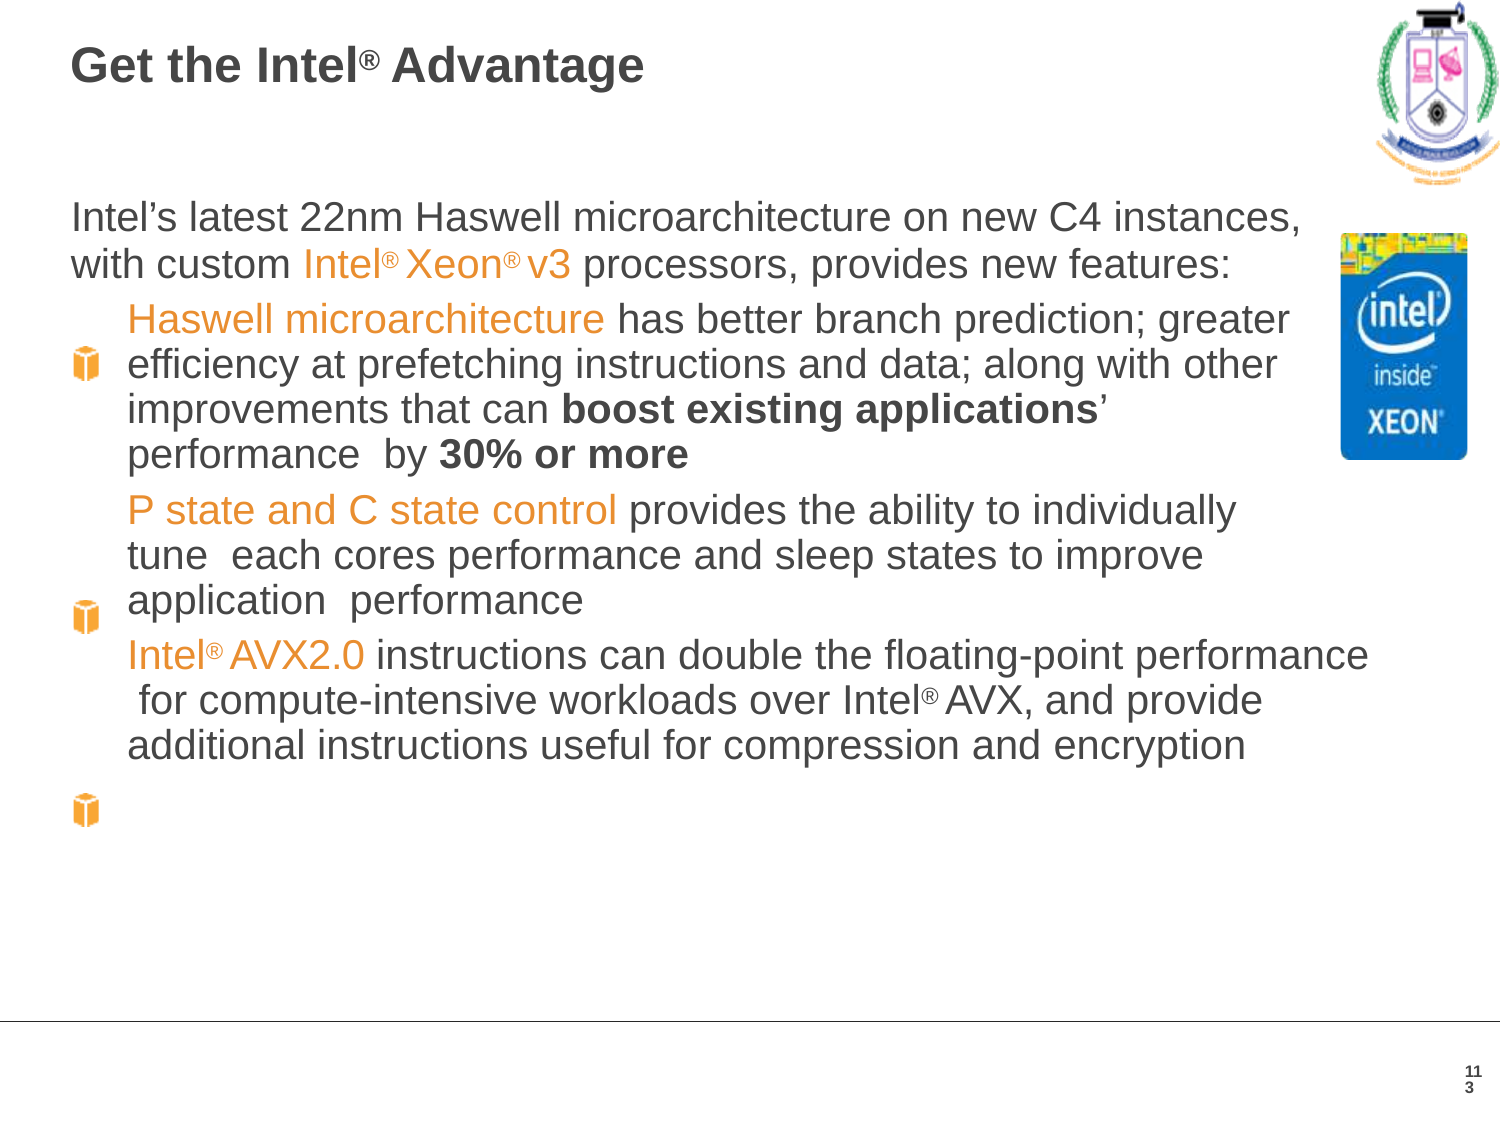

# Get the Intel® Advantage
Intel’s latest 22nm Haswell microarchitecture on new C4 instances,
with custom Intel® Xeon® v3 processors, provides new features:
Haswell microarchitecture has better branch prediction; greater  efficiency at prefetching instructions and data; along with other  improvements that can boost existing applications’ performance  by 30% or more
P state and C state control provides the ability to individually tune  each cores performance and sleep states to improve application  performance
Intel® AVX2.0 instructions can double the floating-point performance  for compute-intensive workloads over Intel® AVX, and provide  additional instructions useful for compression and encryption

113